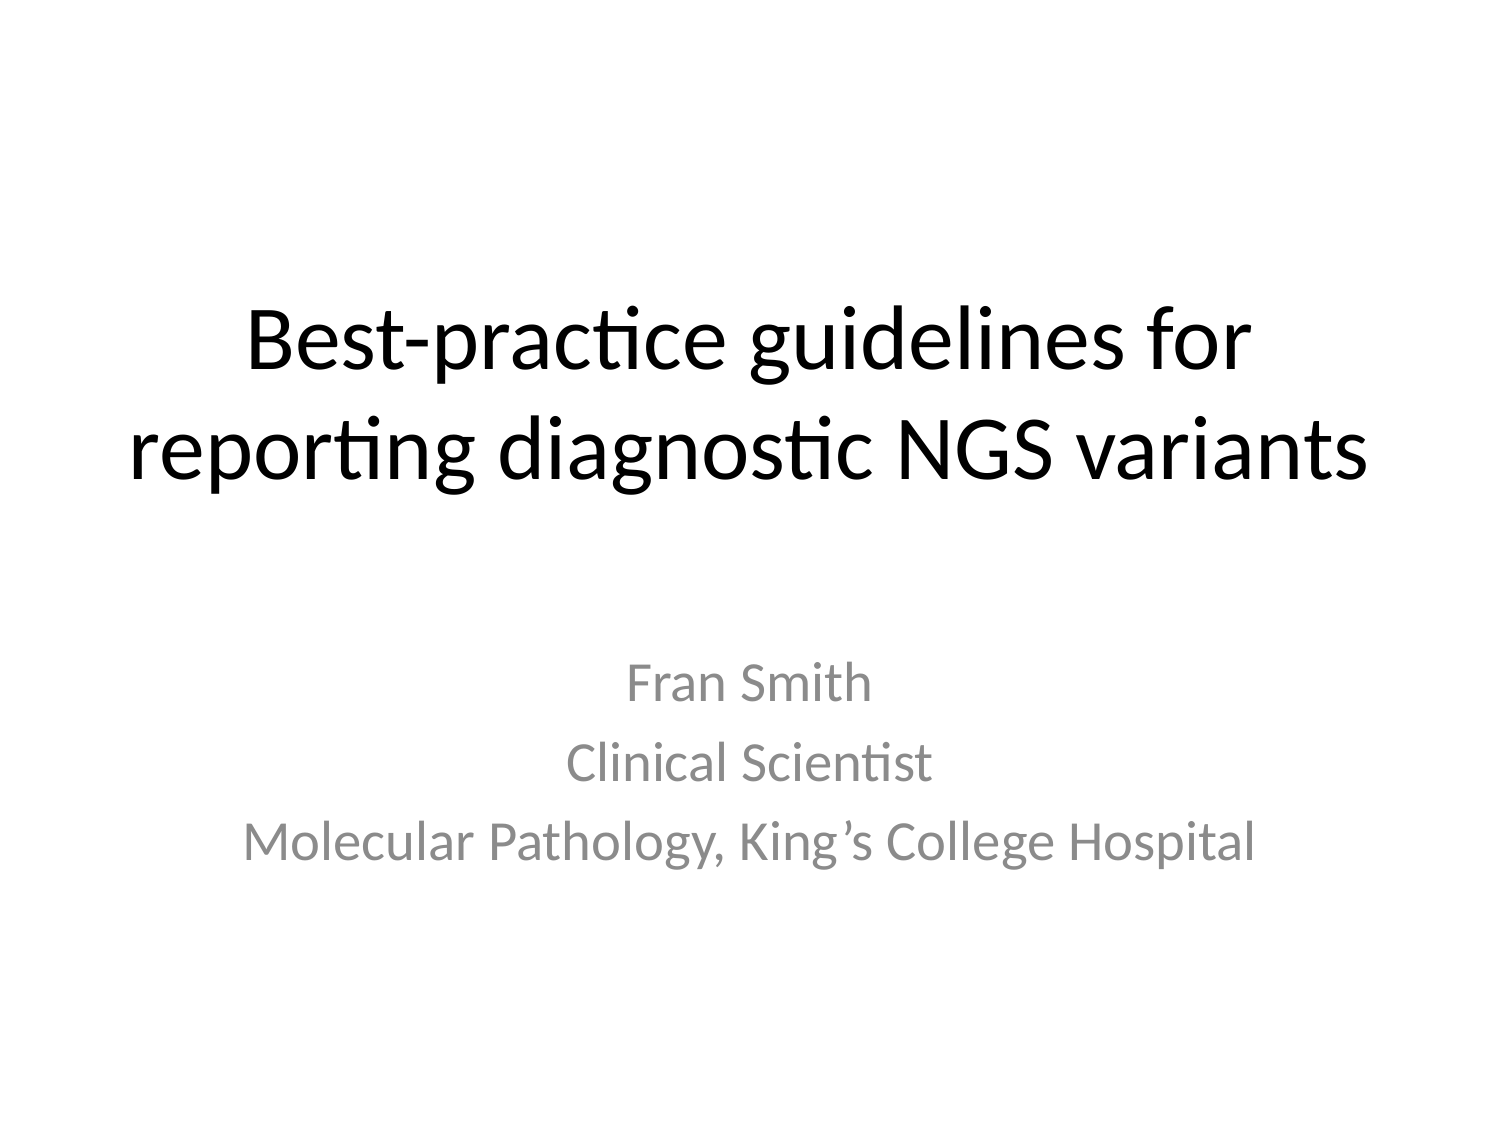

# Best-practice guidelines for reporting diagnostic NGS variants
Fran Smith
Clinical Scientist
Molecular Pathology, King’s College Hospital